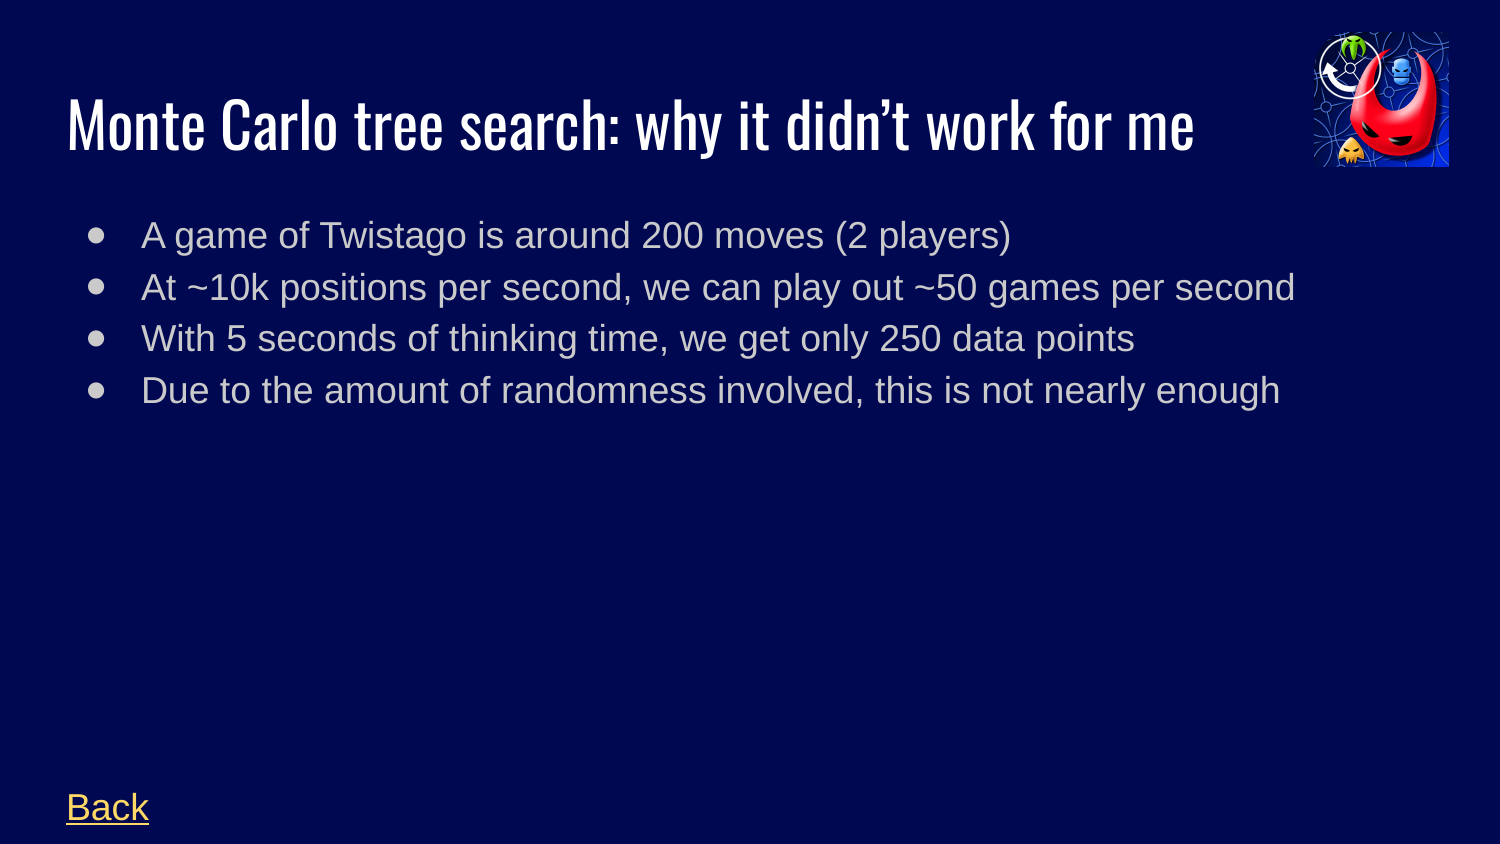

# Monte Carlo tree search: why it didn’t work for me
A game of Twistago is around 200 moves (2 players)
At ~10k positions per second, we can play out ~50 games per second
With 5 seconds of thinking time, we get only 250 data points
Due to the amount of randomness involved, this is not nearly enough
Back